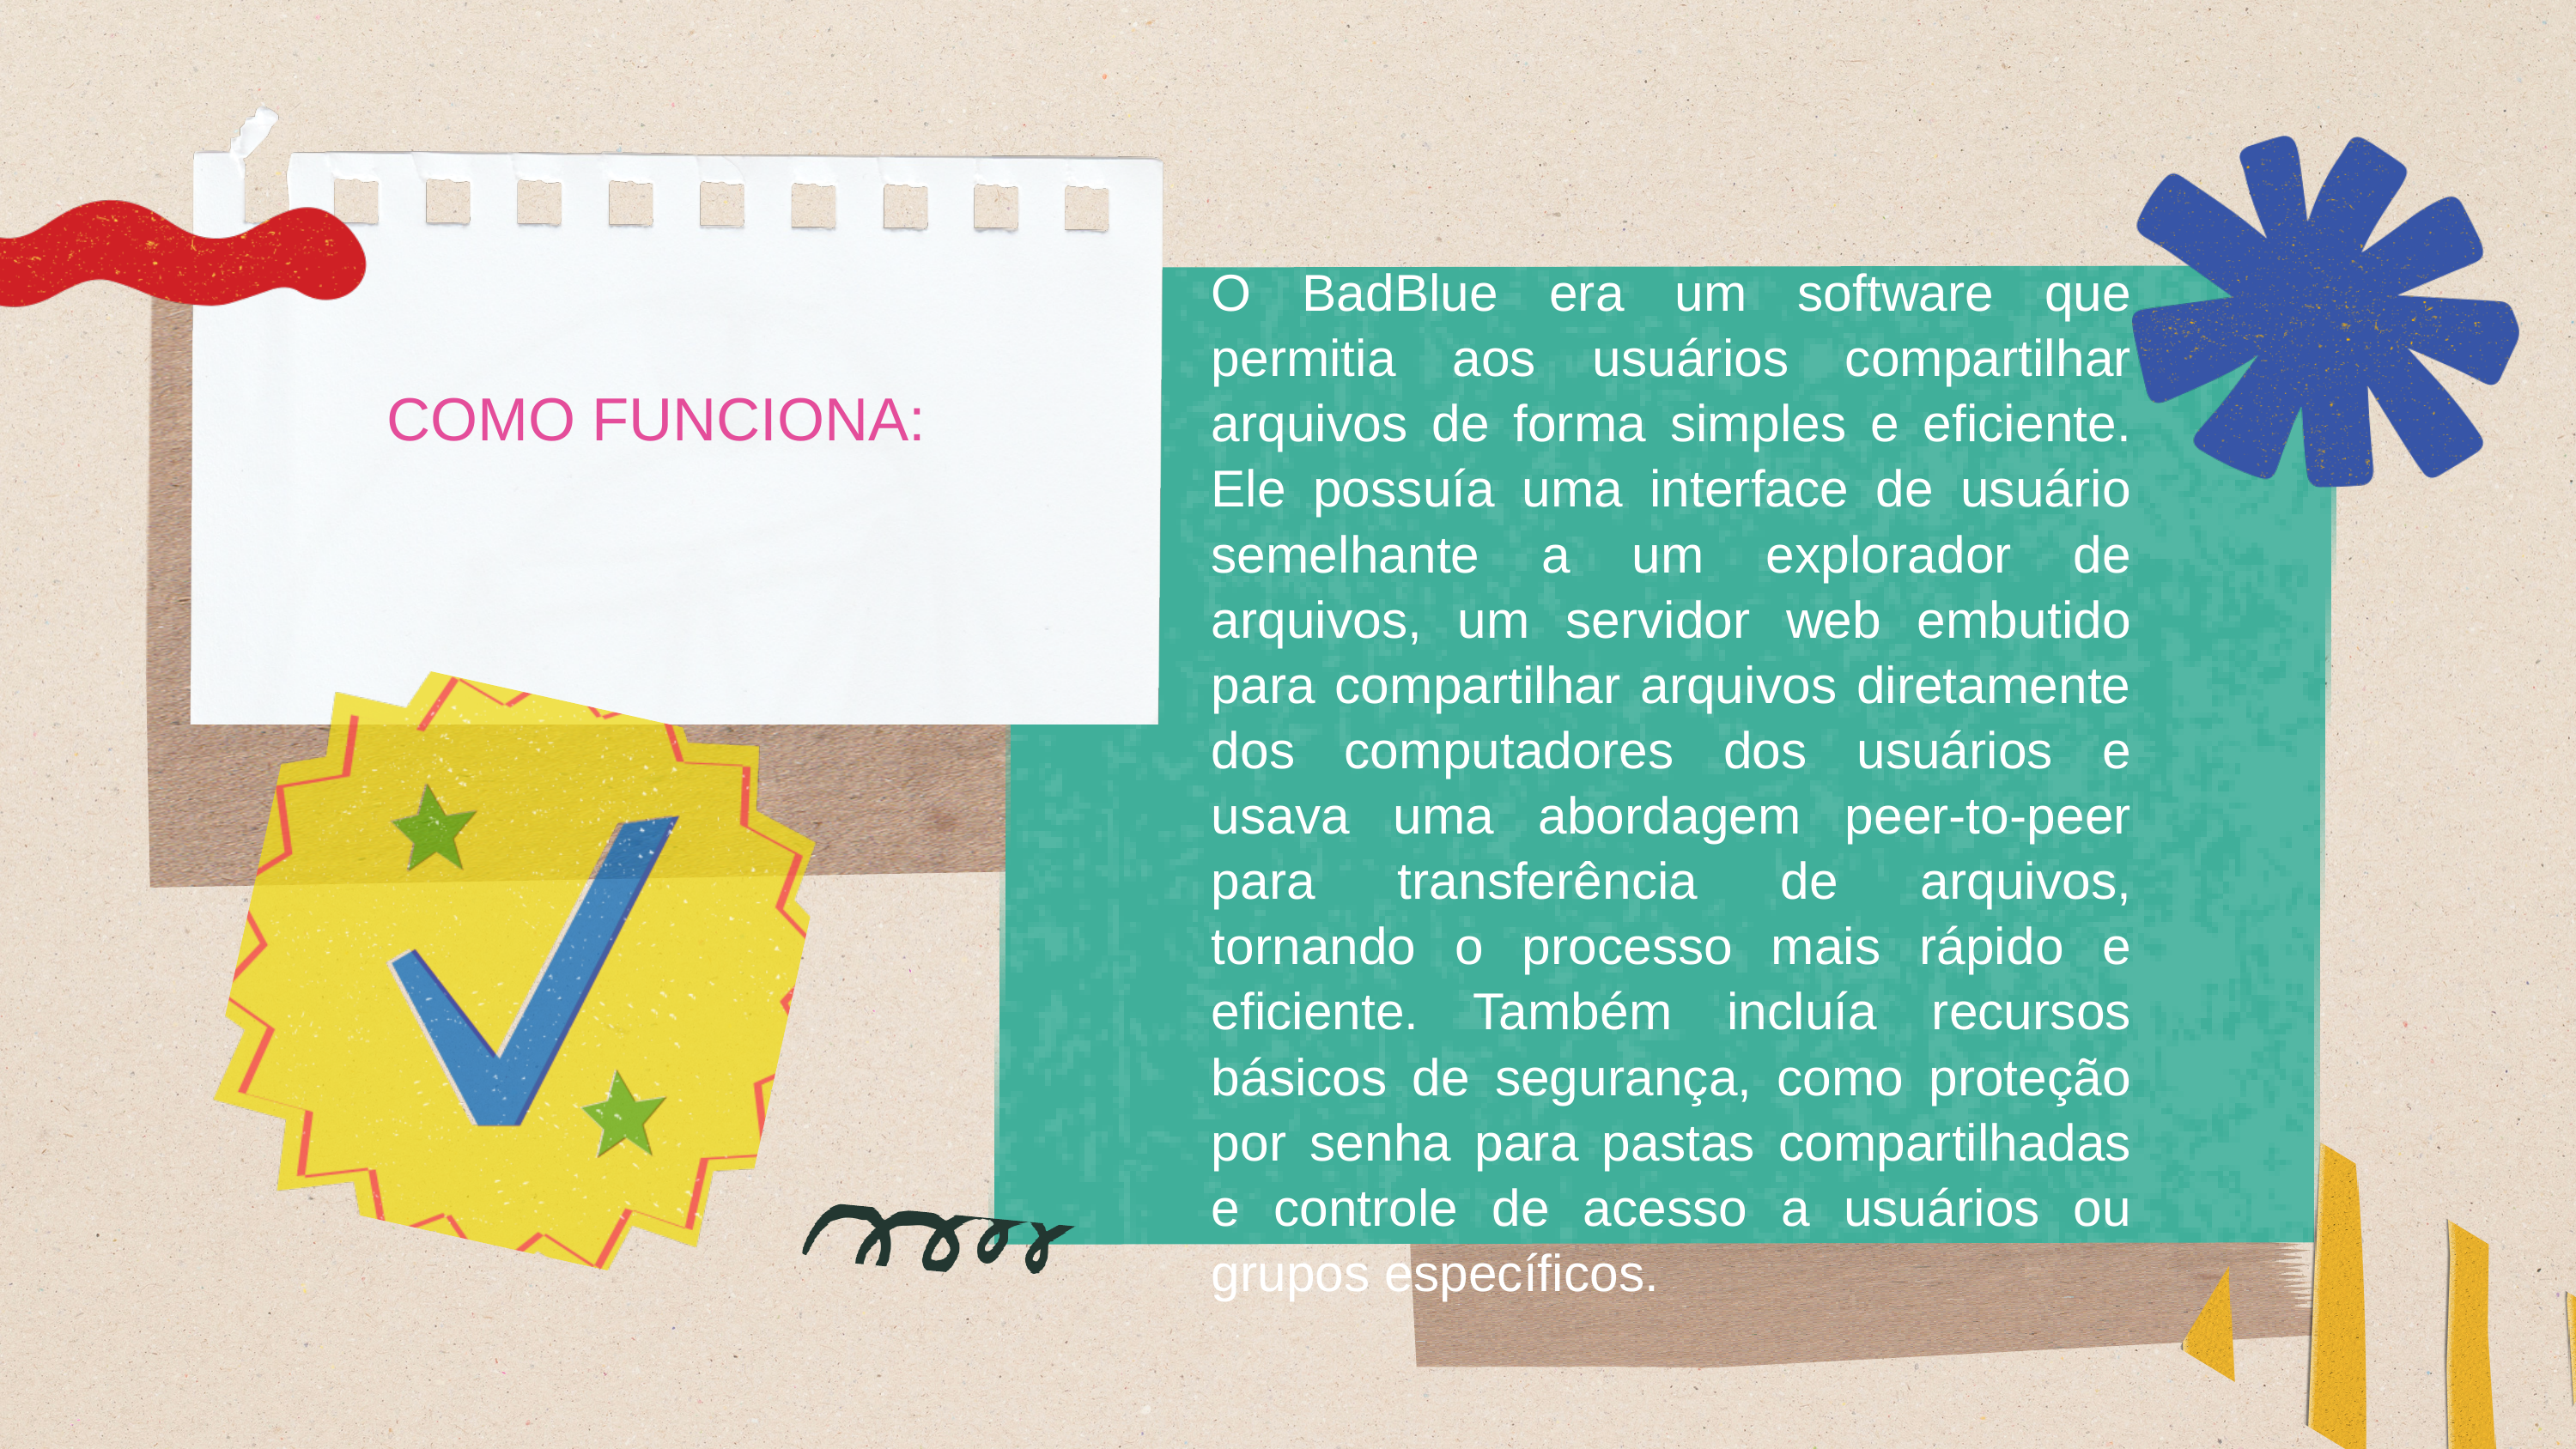

O BadBlue era um software que permitia aos usuários compartilhar arquivos de forma simples e eficiente. Ele possuía uma interface de usuário semelhante a um explorador de arquivos, um servidor web embutido para compartilhar arquivos diretamente dos computadores dos usuários e usava uma abordagem peer-to-peer para transferência de arquivos, tornando o processo mais rápido e eficiente. Também incluía recursos básicos de segurança, como proteção por senha para pastas compartilhadas e controle de acesso a usuários ou grupos específicos.

         COMO FUNCIONA: